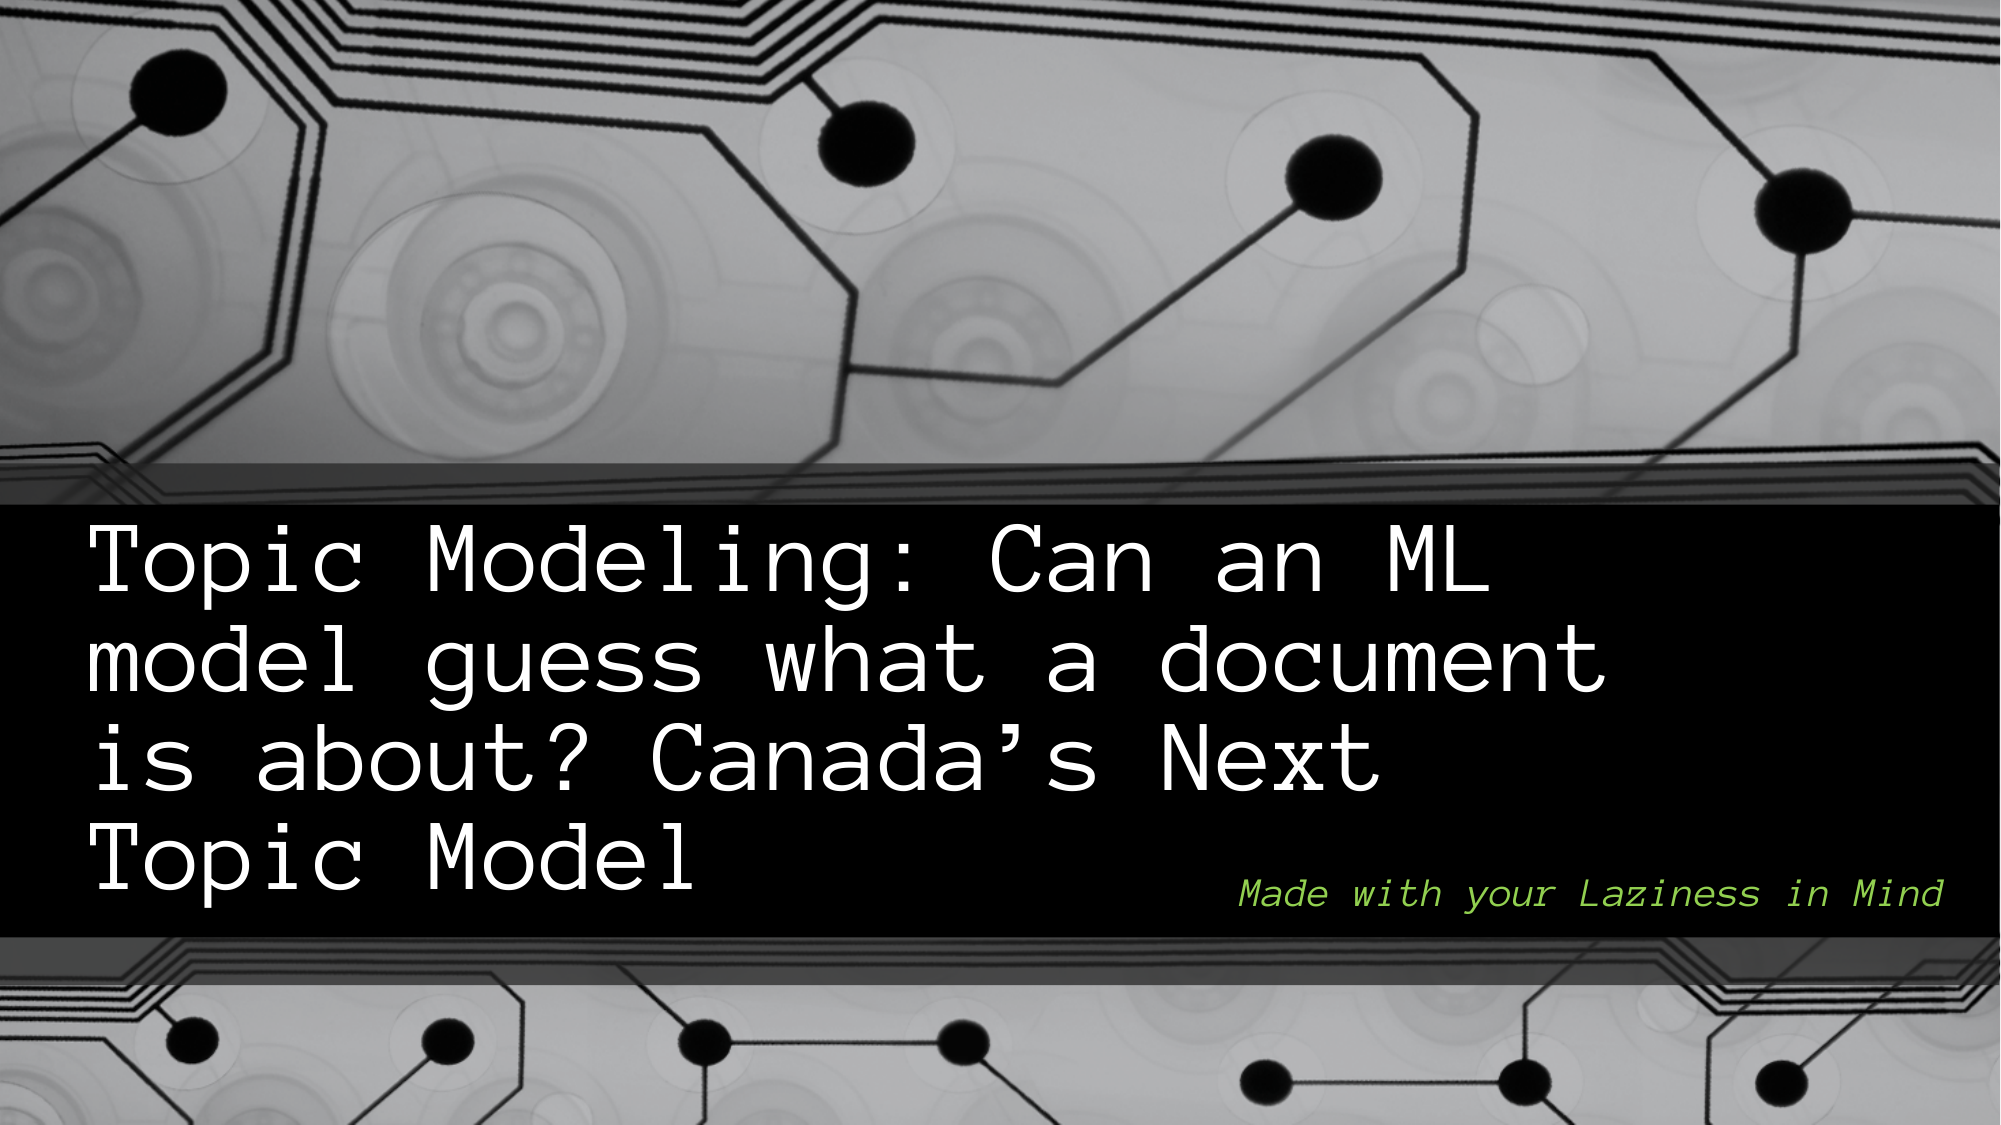

# Topic Modeling: Can an ML model guess what a document is about? Canada’s Next Topic Model
Made with your Laziness in Mind